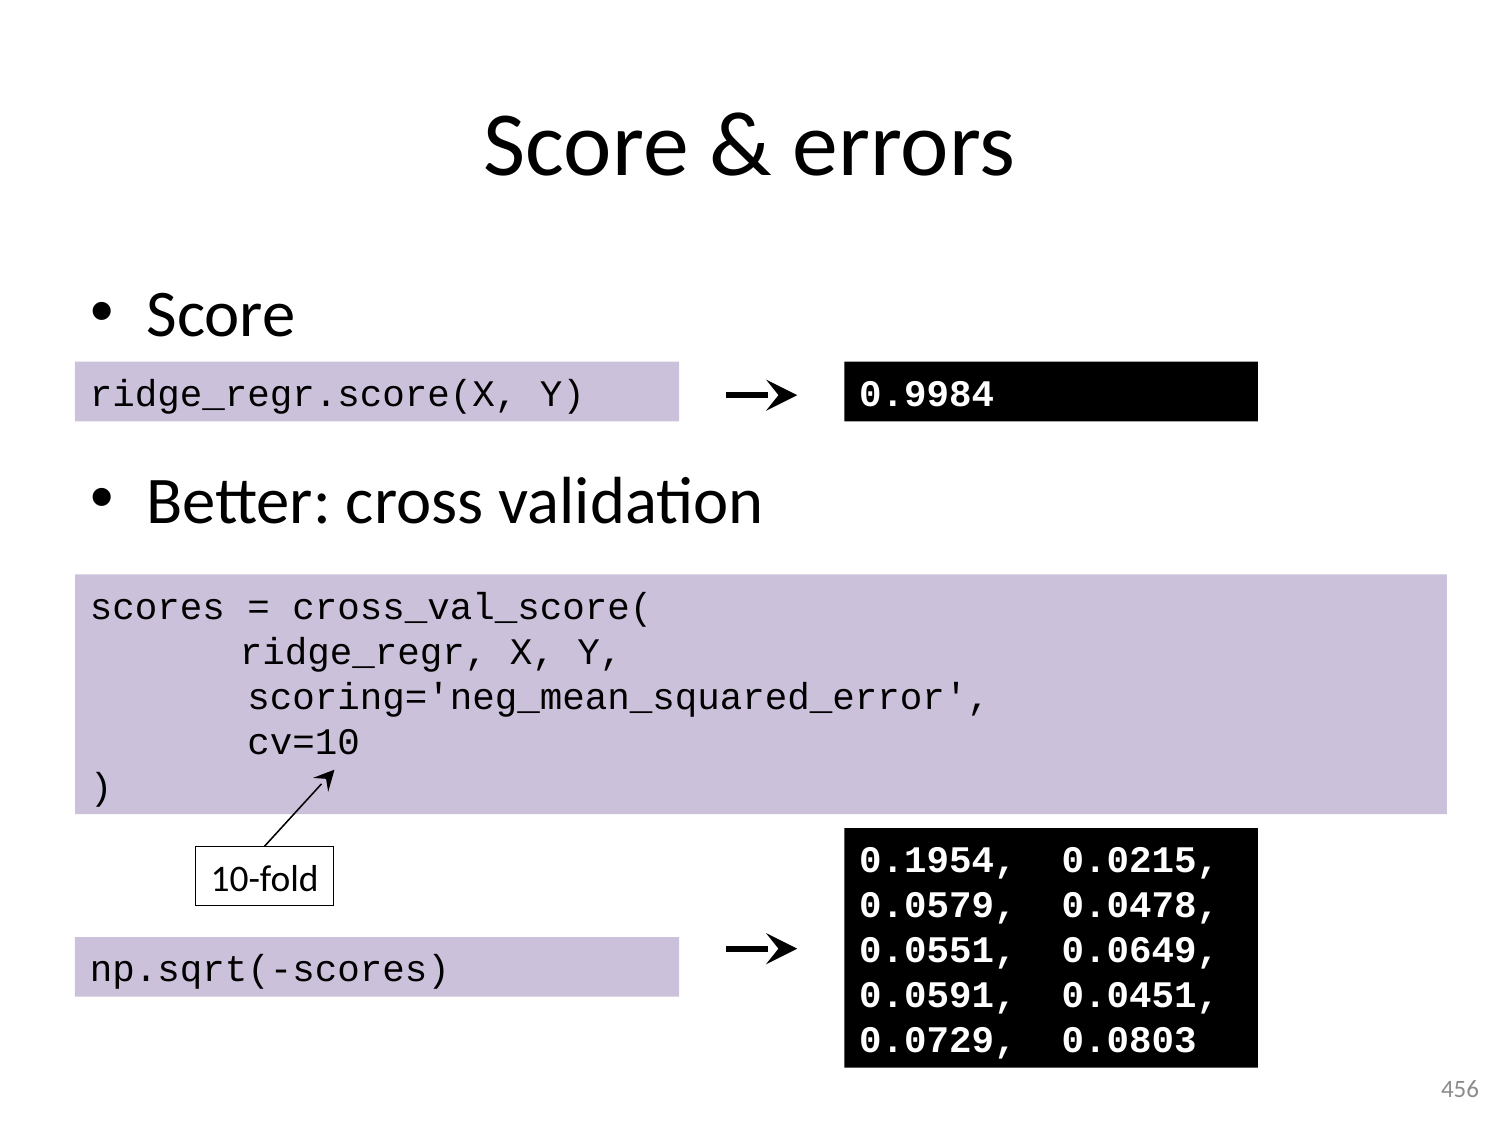

# Score & errors
Score

Better: cross validation
ridge_regr.score(X, Y)
0.9984
scores = cross_val_score(
	ridge_regr, X, Y,
       scoring='neg_mean_squared_error',
       cv=10
)
10-fold
0.1954,  0.0215,
0.0579,  0.0478,
0.0551,  0.0649,
0.0591,  0.0451,
0.0729,  0.0803
np.sqrt(-scores)
456